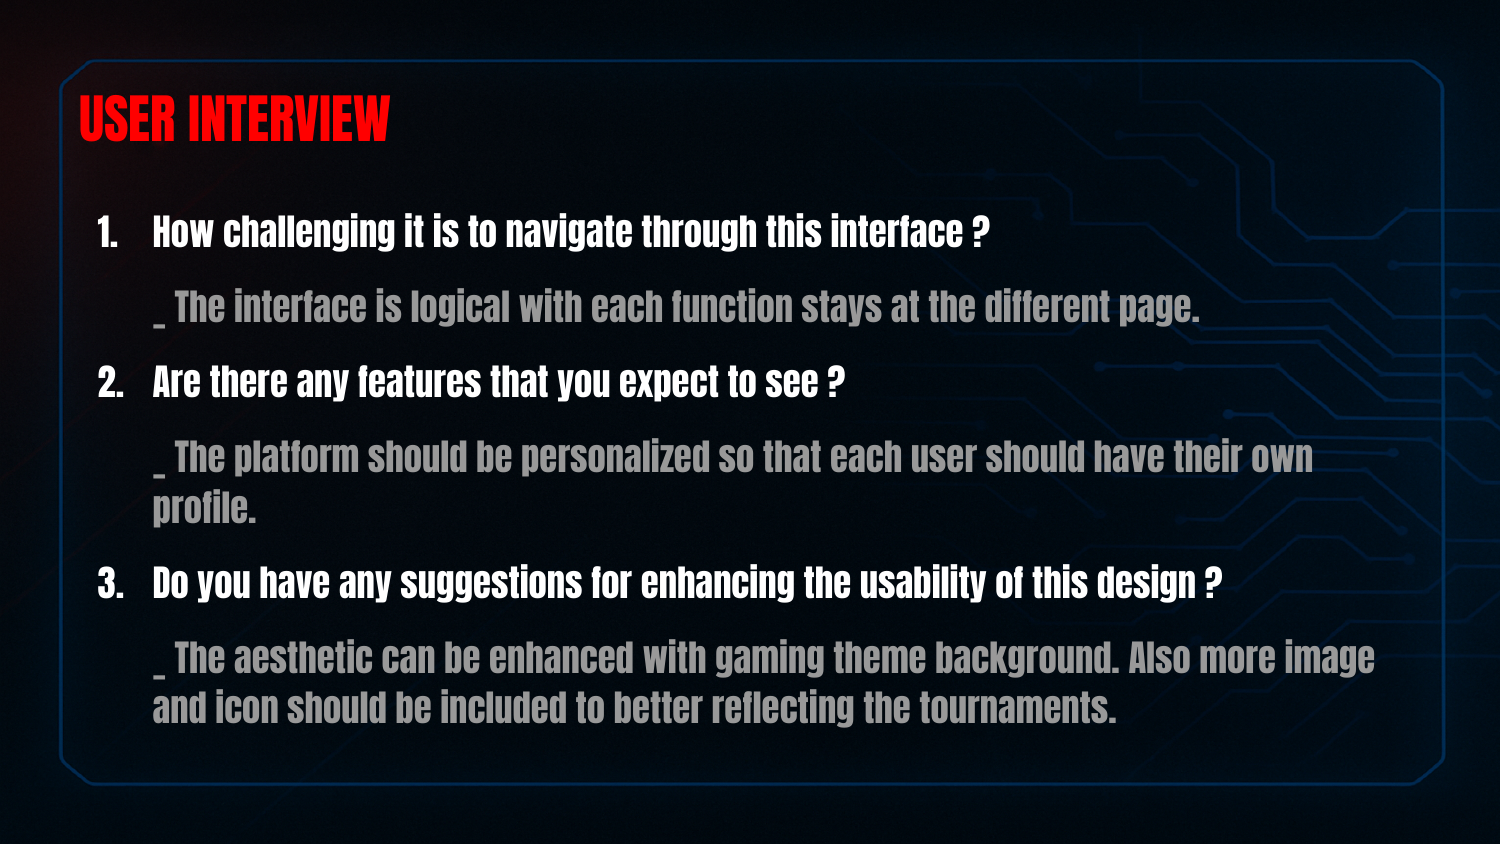

# USER INTERVIEW
How challenging it is to navigate through this interface ?
_ The interface is logical with each function stays at the different page.
Are there any features that you expect to see ?
_ The platform should be personalized so that each user should have their own profile.
Do you have any suggestions for enhancing the usability of this design ?
_ The aesthetic can be enhanced with gaming theme background. Also more image and icon should be included to better reflecting the tournaments.